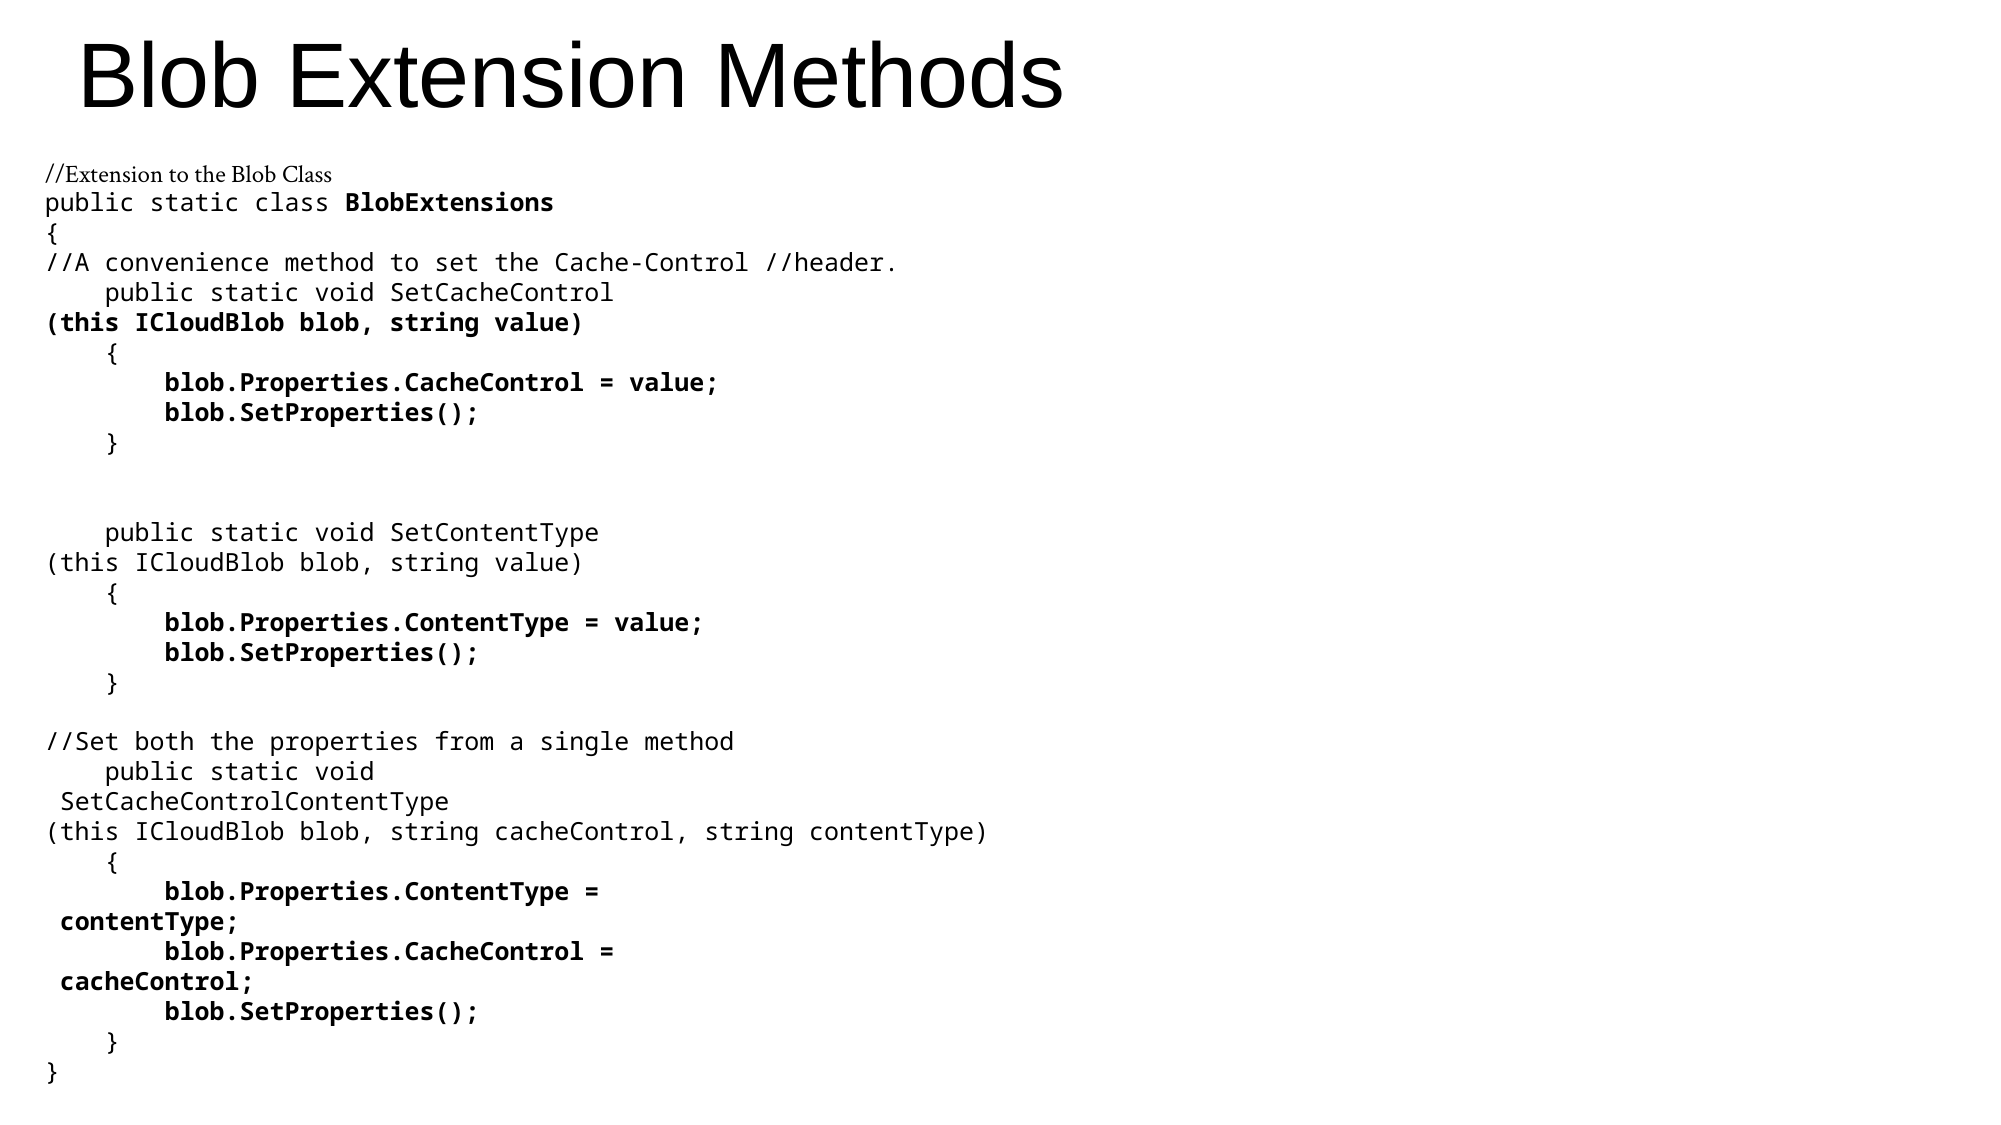

# Blob Extension Methods
//Extension to the Blob Class
public static class BlobExtensions
{
//A convenience method to set the Cache-Control //header.
    public static void SetCacheControl
(this ICloudBlob blob, string value)
    {
        blob.Properties.CacheControl = value;
        blob.SetProperties();
    }

    public static void SetContentType
(this ICloudBlob blob, string value)
    {
        blob.Properties.ContentType = value;
        blob.SetProperties();
    }

//Set both the properties from a single method
    public static void
 SetCacheControlContentType
(this ICloudBlob blob, string cacheControl, string contentType)
    {
        blob.Properties.ContentType =
 contentType;
        blob.Properties.CacheControl =
 cacheControl;
        blob.SetProperties();
    }
}